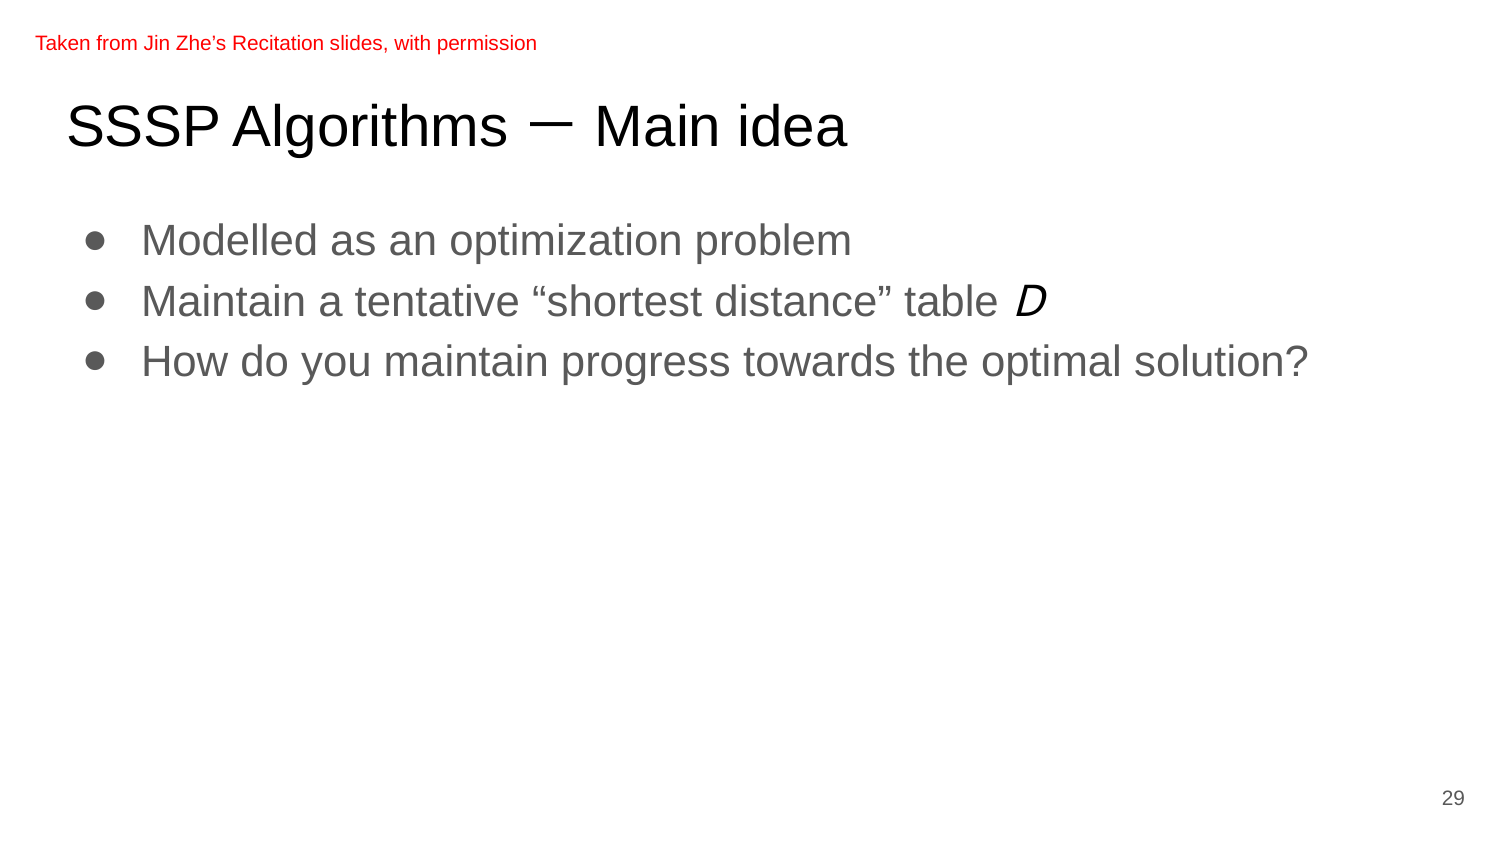

Taken from Jin Zhe’s Recitation slides, with permission
# SSSP Algorithms－Main idea
Modelled as an optimization problem
Maintain a tentative “shortest distance” table D
How do you maintain progress towards the optimal solution?

29